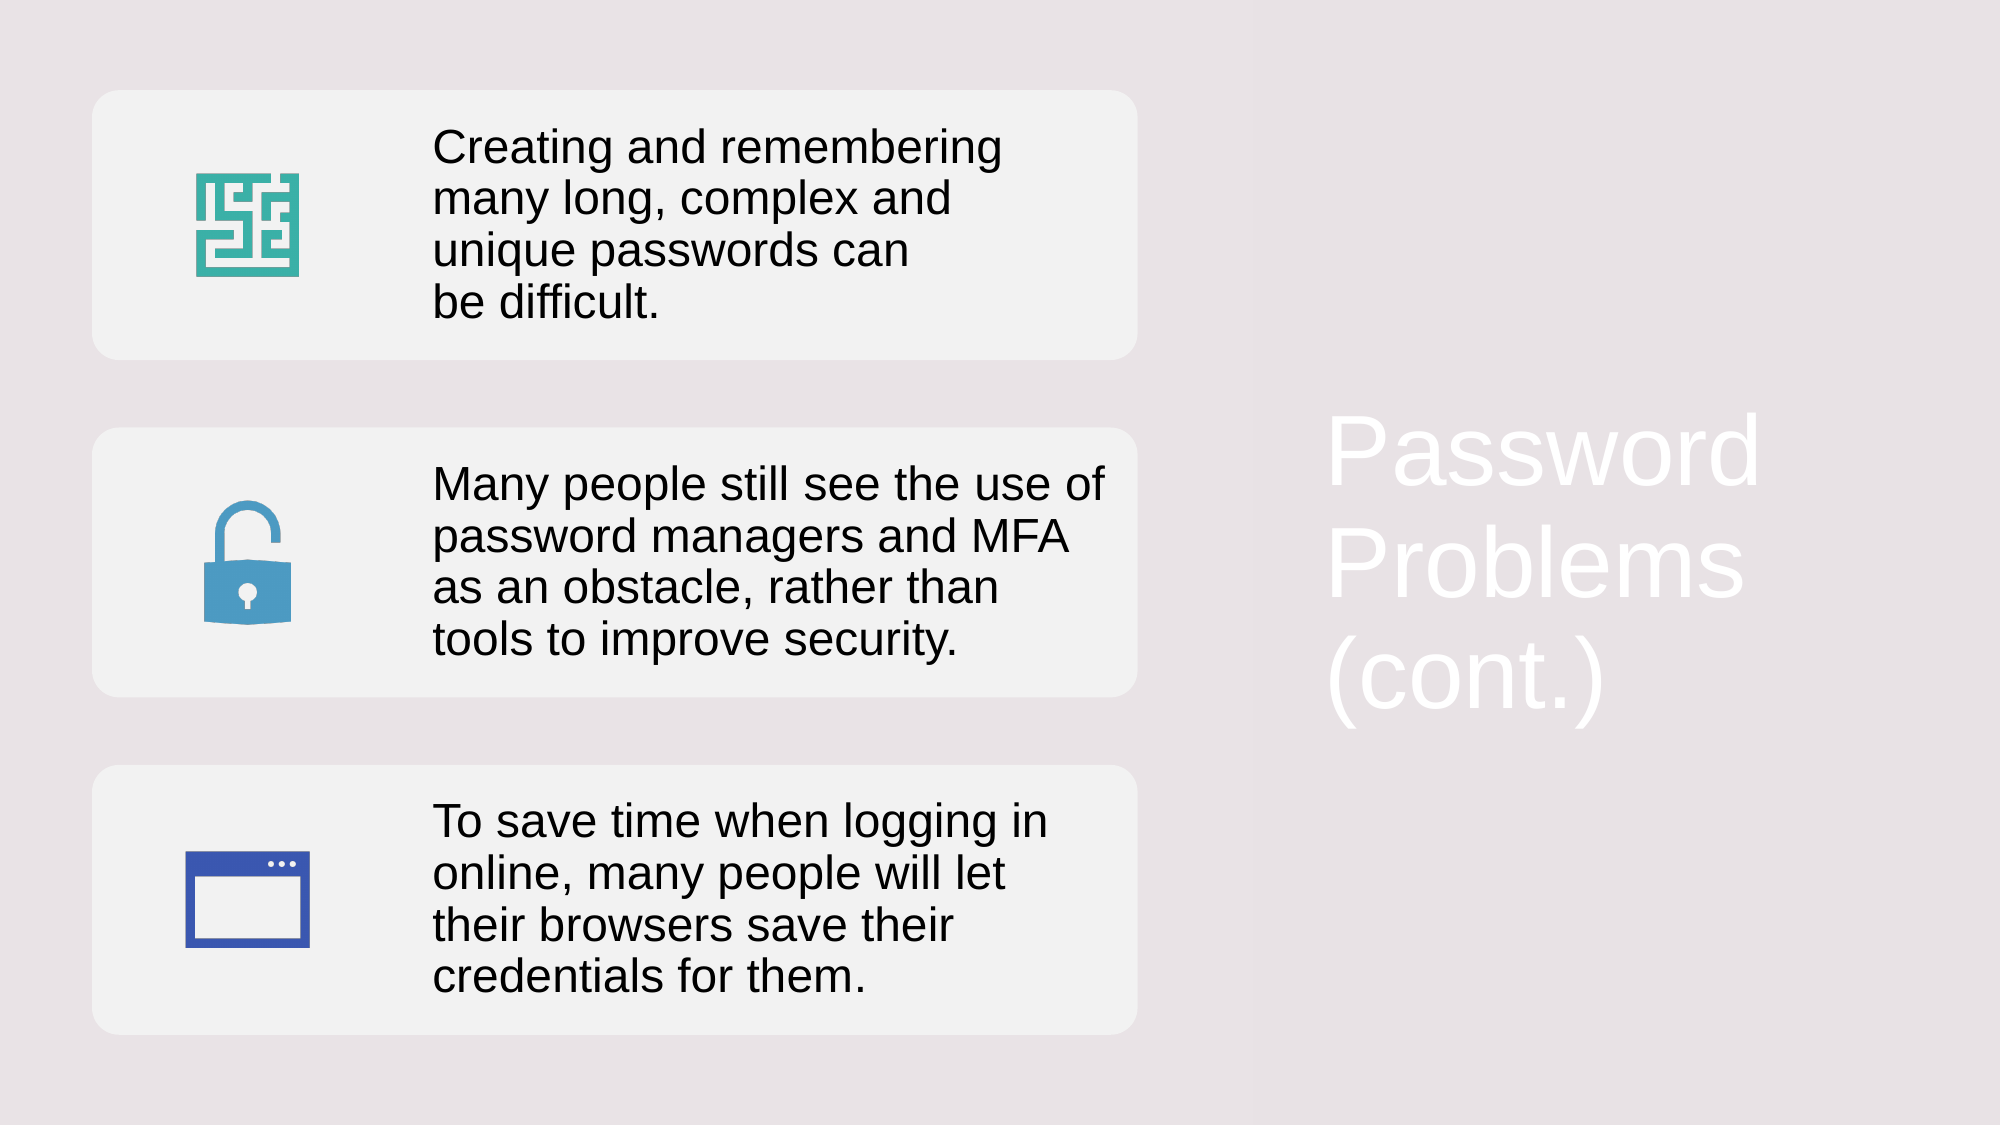

Creating and remembering many long, complex and unique passwords can be difficult.
Many people still see the use of password managers and MFA as an obstacle, rather than tools to improve security.
To save time when logging in online, many people will let their browsers save their credentials for them.
Password Problems (cont.)